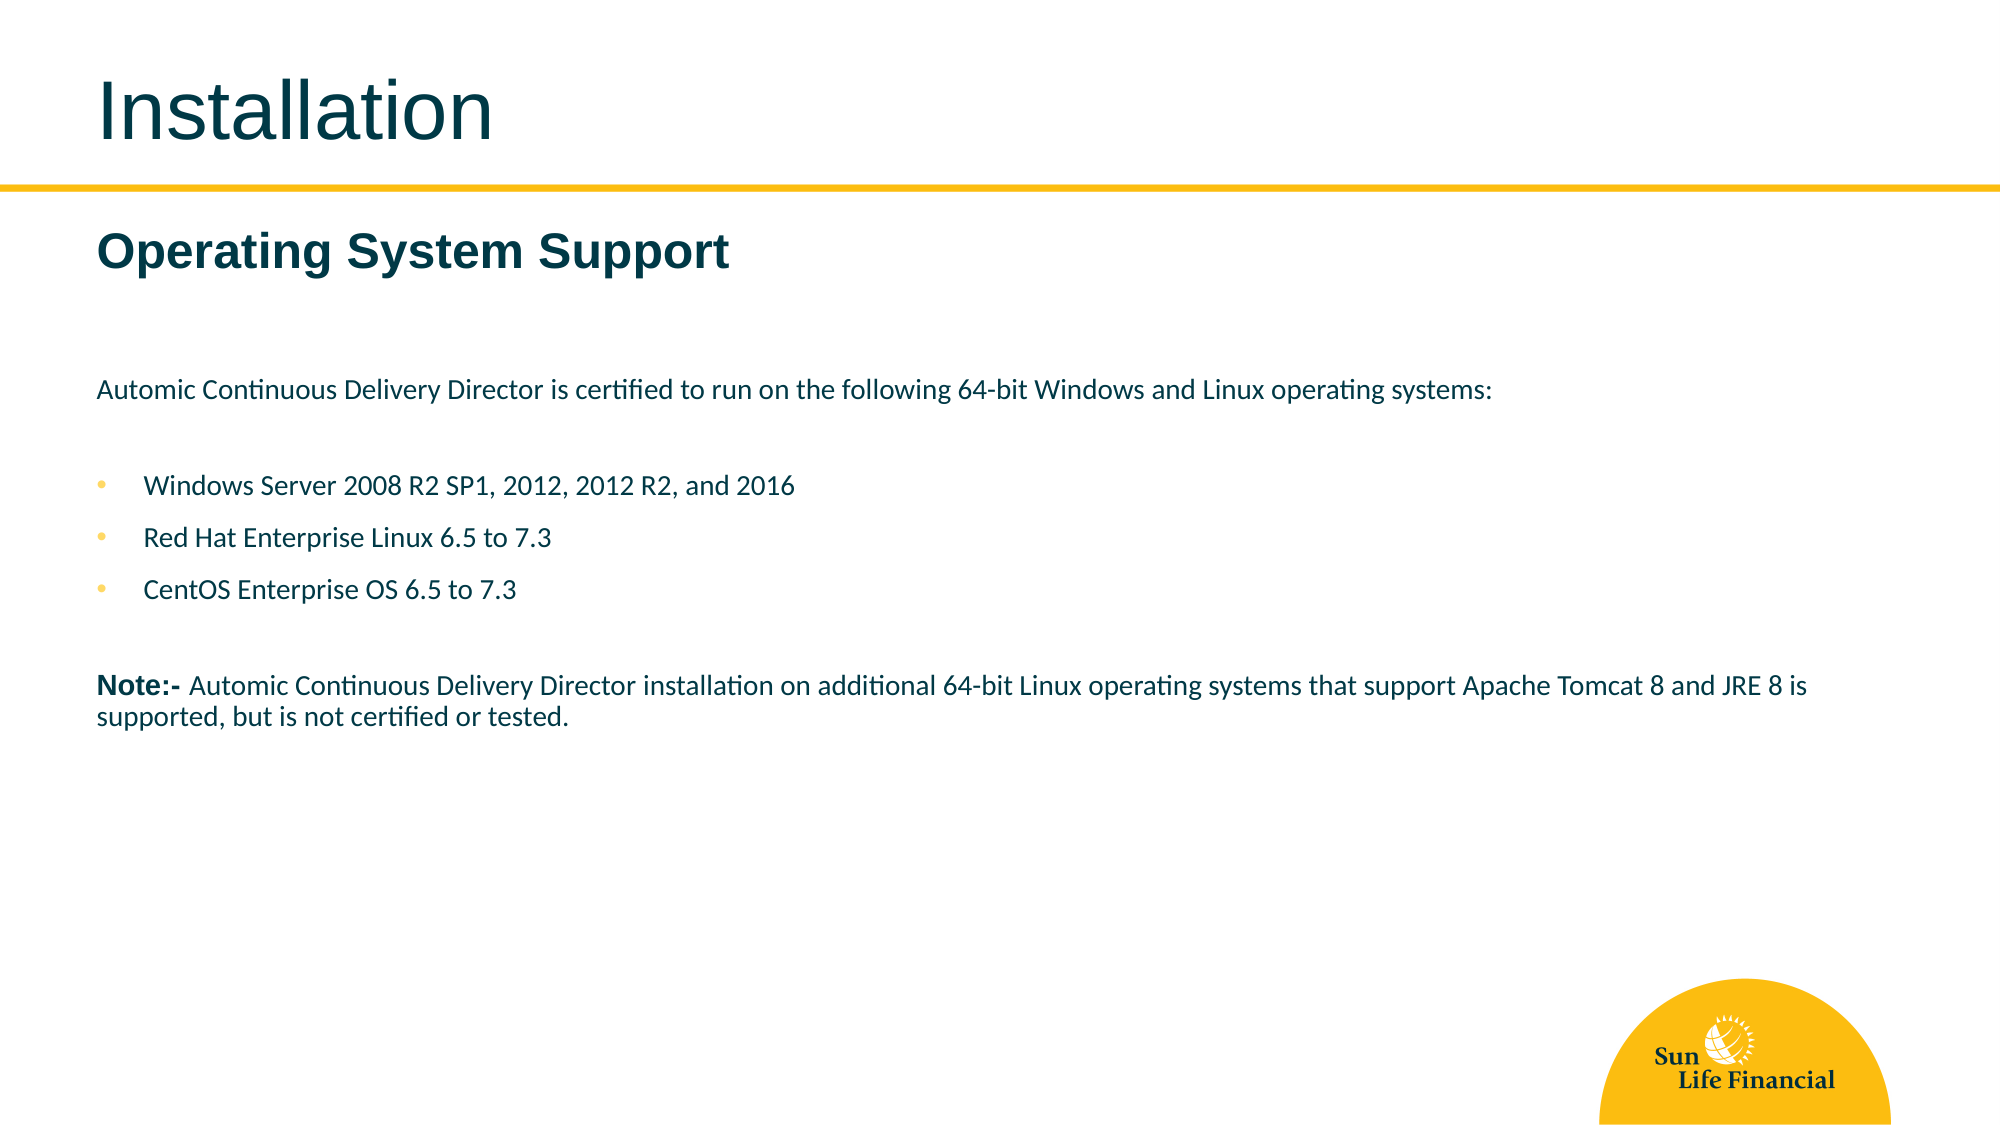

# Installation
Operating System Support

Automic Continuous Delivery Director is certified to run on the following 64-bit Windows and Linux operating systems:

Windows Server 2008 R2 SP1, 2012, 2012 R2, and 2016
Red Hat Enterprise Linux 6.5 to 7.3
CentOS Enterprise OS 6.5 to 7.3

Note:- Automic Continuous Delivery Director installation on additional 64-bit Linux operating systems that support Apache Tomcat 8 and JRE 8 is supported, but is not certified or tested.